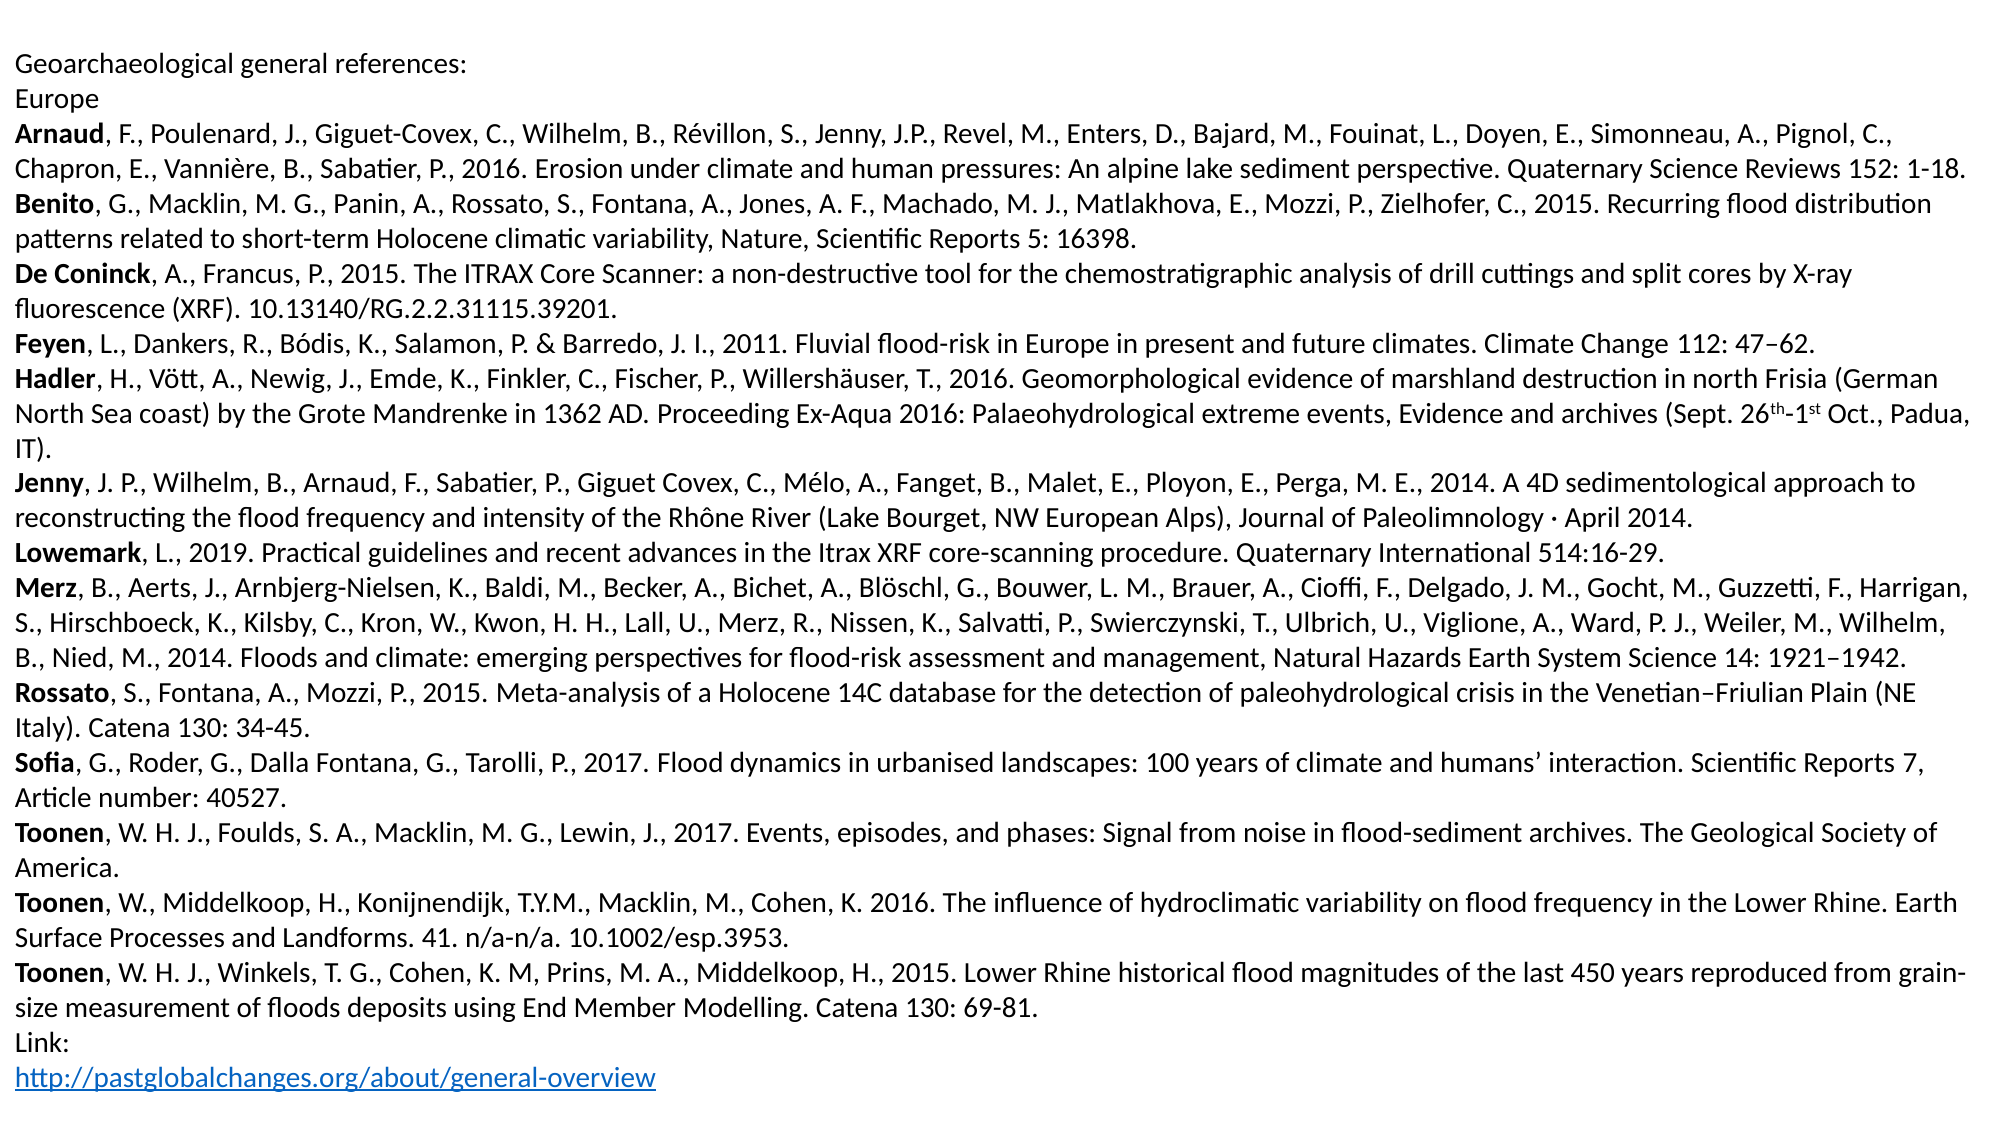

Geoarchaeological general references:
Europe
Arnaud, F., Poulenard, J., Giguet-Covex, C., Wilhelm, B., Révillon, S., Jenny, J.P., Revel, M., Enters, D., Bajard, M., Fouinat, L., Doyen, E., Simonneau, A., Pignol, C., Chapron, E., Vannière, B., Sabatier, P., 2016. Erosion under climate and human pressures: An alpine lake sediment perspective. Quaternary Science Reviews 152: 1-18.
Benito, G., Macklin, M. G., Panin, A., Rossato, S., Fontana, A., Jones, A. F., Machado, M. J., Matlakhova, E., Mozzi, P., Zielhofer, C., 2015. Recurring flood distribution patterns related to short-term Holocene climatic variability, Nature, Scientific Reports 5: 16398.
De Coninck, A., Francus, P., 2015. The ITRAX Core Scanner: a non-destructive tool for the chemostratigraphic analysis of drill cuttings and split cores by X-ray fluorescence (XRF). 10.13140/RG.2.2.31115.39201.
Feyen, L., Dankers, R., Bódis, K., Salamon, P. & Barredo, J. I., 2011. Fluvial flood-risk in Europe in present and future climates. Climate Change 112: 47–62.
Hadler, H., Vött, A., Newig, J., Emde, K., Finkler, C., Fischer, P., Willershäuser, T., 2016. Geomorphological evidence of marshland destruction in north Frisia (German North Sea coast) by the Grote Mandrenke in 1362 AD. Proceeding Ex-Aqua 2016: Palaeohydrological extreme events, Evidence and archives (Sept. 26th-1st Oct., Padua, IT).
Jenny, J. P., Wilhelm, B., Arnaud, F., Sabatier, P., Giguet Covex, C., Mélo, A., Fanget, B., Malet, E., Ployon, E., Perga, M. E., 2014. A 4D sedimentological approach to reconstructing the flood frequency and intensity of the Rhône River (Lake Bourget, NW European Alps), Journal of Paleolimnology · April 2014.
Lowemark, L., 2019. Practical guidelines and recent advances in the Itrax XRF core-scanning procedure. Quaternary International 514:16-29.
Merz, B., Aerts, J., Arnbjerg-Nielsen, K., Baldi, M., Becker, A., Bichet, A., Blöschl, G., Bouwer, L. M., Brauer, A., Cioffi, F., Delgado, J. M., Gocht, M., Guzzetti, F., Harrigan, S., Hirschboeck, K., Kilsby, C., Kron, W., Kwon, H. H., Lall, U., Merz, R., Nissen, K., Salvatti, P., Swierczynski, T., Ulbrich, U., Viglione, A., Ward, P. J., Weiler, M., Wilhelm, B., Nied, M., 2014. Floods and climate: emerging perspectives for flood-risk assessment and management, Natural Hazards Earth System Science 14: 1921–1942.
Rossato, S., Fontana, A., Mozzi, P., 2015. Meta-analysis of a Holocene 14C database for the detection of paleohydrological crisis in the Venetian–Friulian Plain (NE Italy). Catena 130: 34-45.
Sofia, G., Roder, G., Dalla Fontana, G., Tarolli, P., 2017. Flood dynamics in urbanised landscapes: 100 years of climate and humans’ interaction. Scientific Reports 7, Article number: 40527.
Toonen, W. H. J., Foulds, S. A., Macklin, M. G., Lewin, J., 2017. Events, episodes, and phases: Signal from noise in flood-sediment archives. The Geological Society of America.
Toonen, W., Middelkoop, H., Konijnendijk, T.Y.M., Macklin, M., Cohen, K. 2016. The influence of hydroclimatic variability on flood frequency in the Lower Rhine. Earth Surface Processes and Landforms. 41. n/a-n/a. 10.1002/esp.3953.
Toonen, W. H. J., Winkels, T. G., Cohen, K. M, Prins, M. A., Middelkoop, H., 2015. Lower Rhine historical flood magnitudes of the last 450 years reproduced from grain-size measurement of floods deposits using End Member Modelling. Catena 130: 69-81.
Link:
http://pastglobalchanges.org/about/general-overview